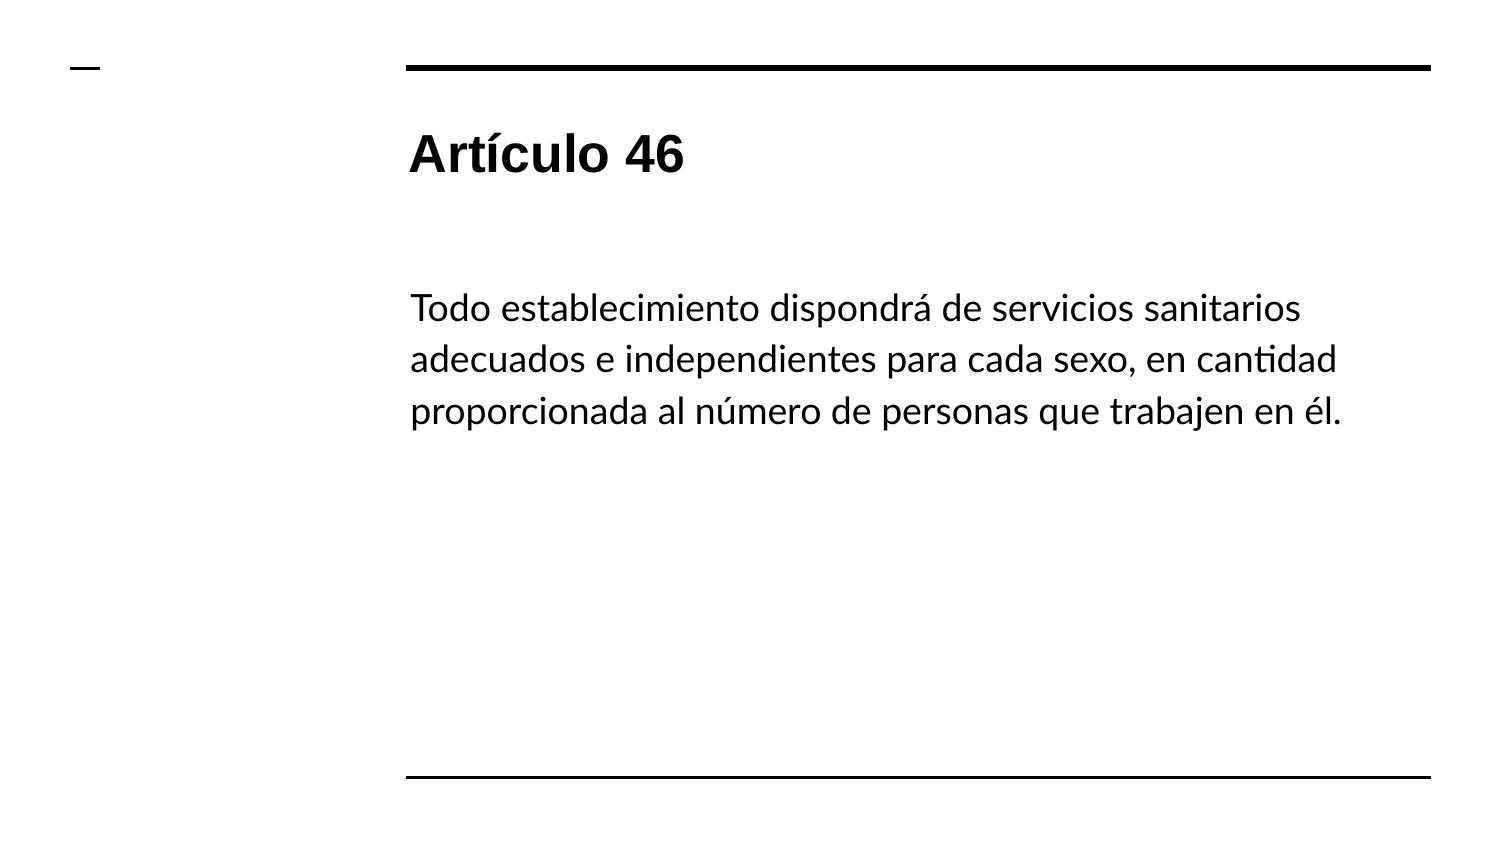

# Artículo 46
Todo establecimiento dispondrá de servicios sanitarios adecuados e independientes para cada sexo, en cantidad proporcionada al número de personas que trabajen en él.